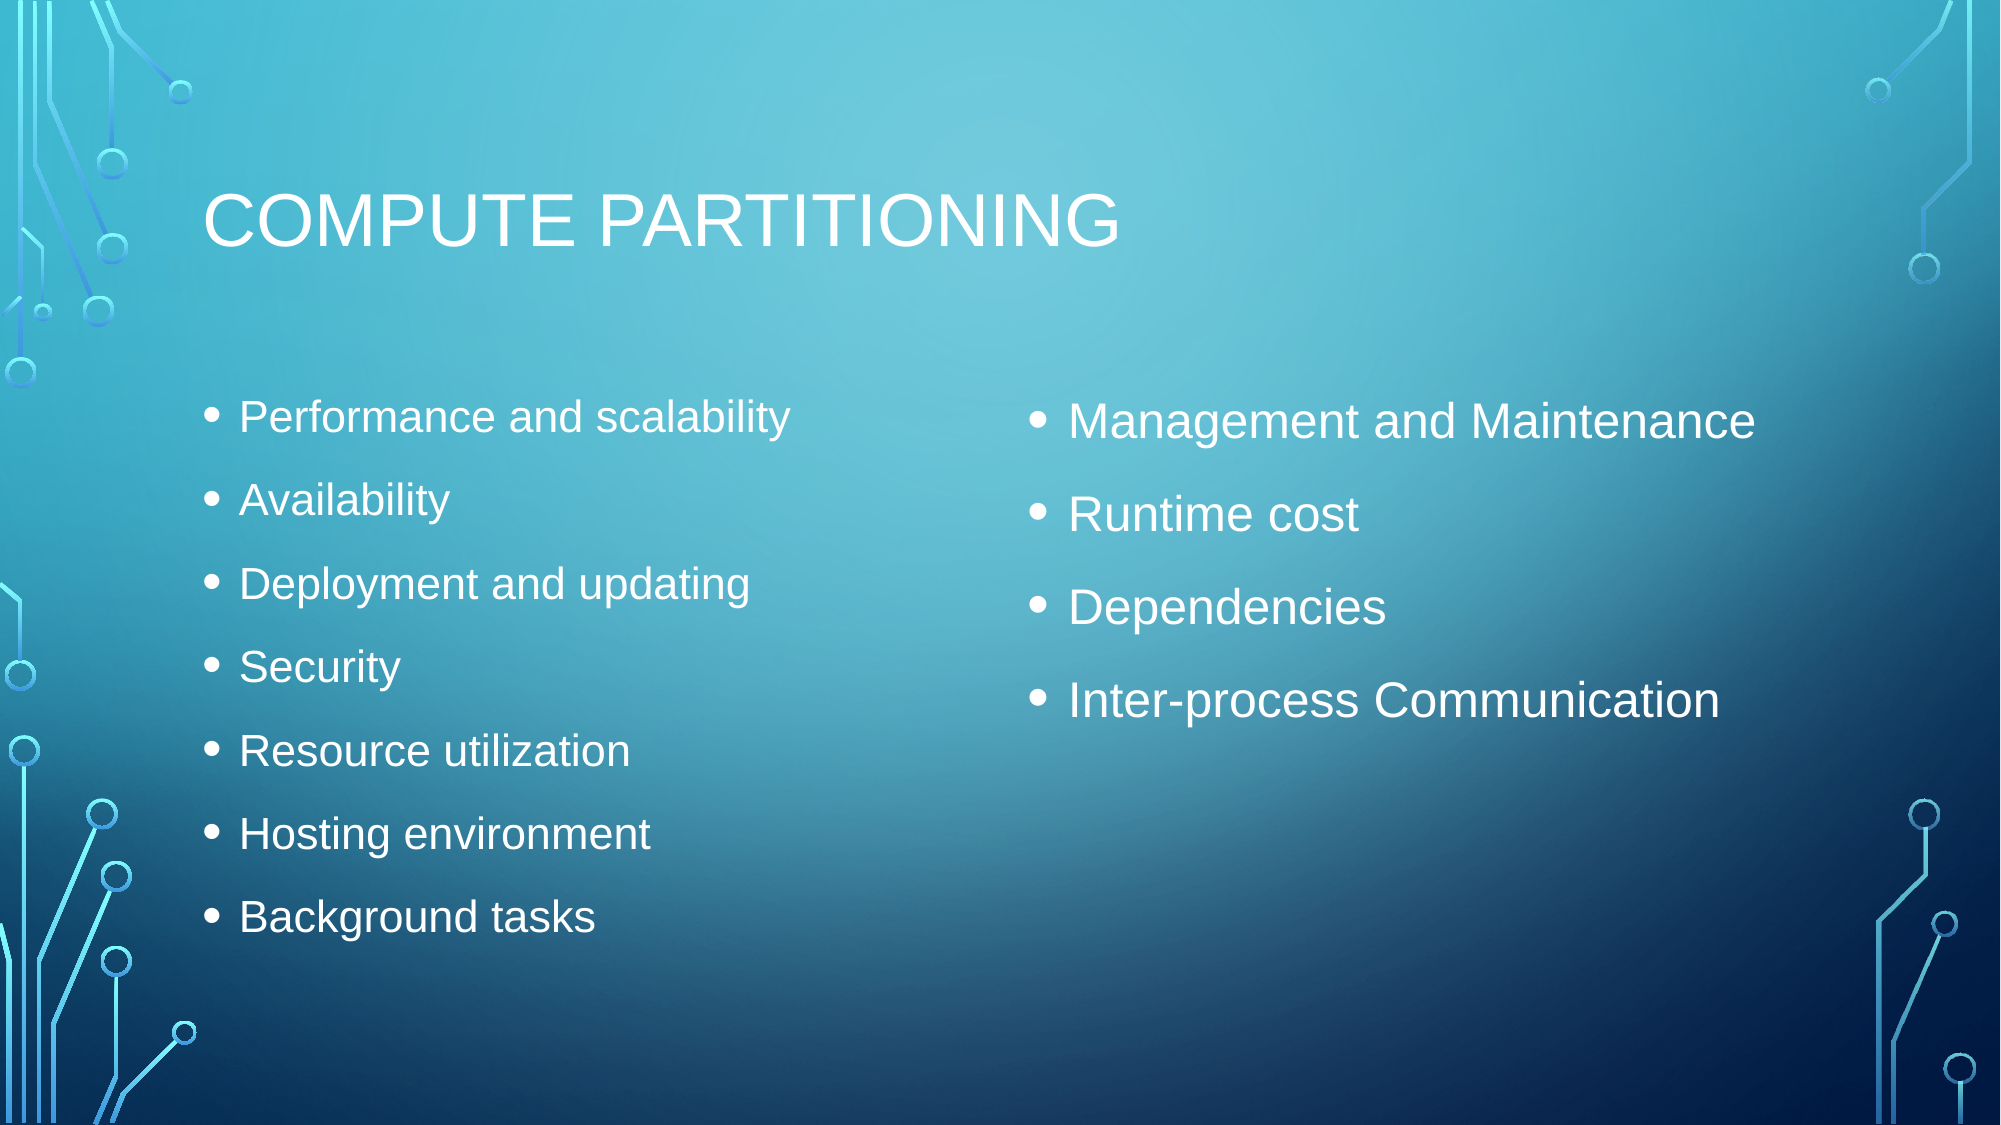

# Compute partitioning
Performance and scalability
Availability
Deployment and updating
Security
Resource utilization
Hosting environment
Background tasks
Management and Maintenance
Runtime cost
Dependencies
Inter-process Communication